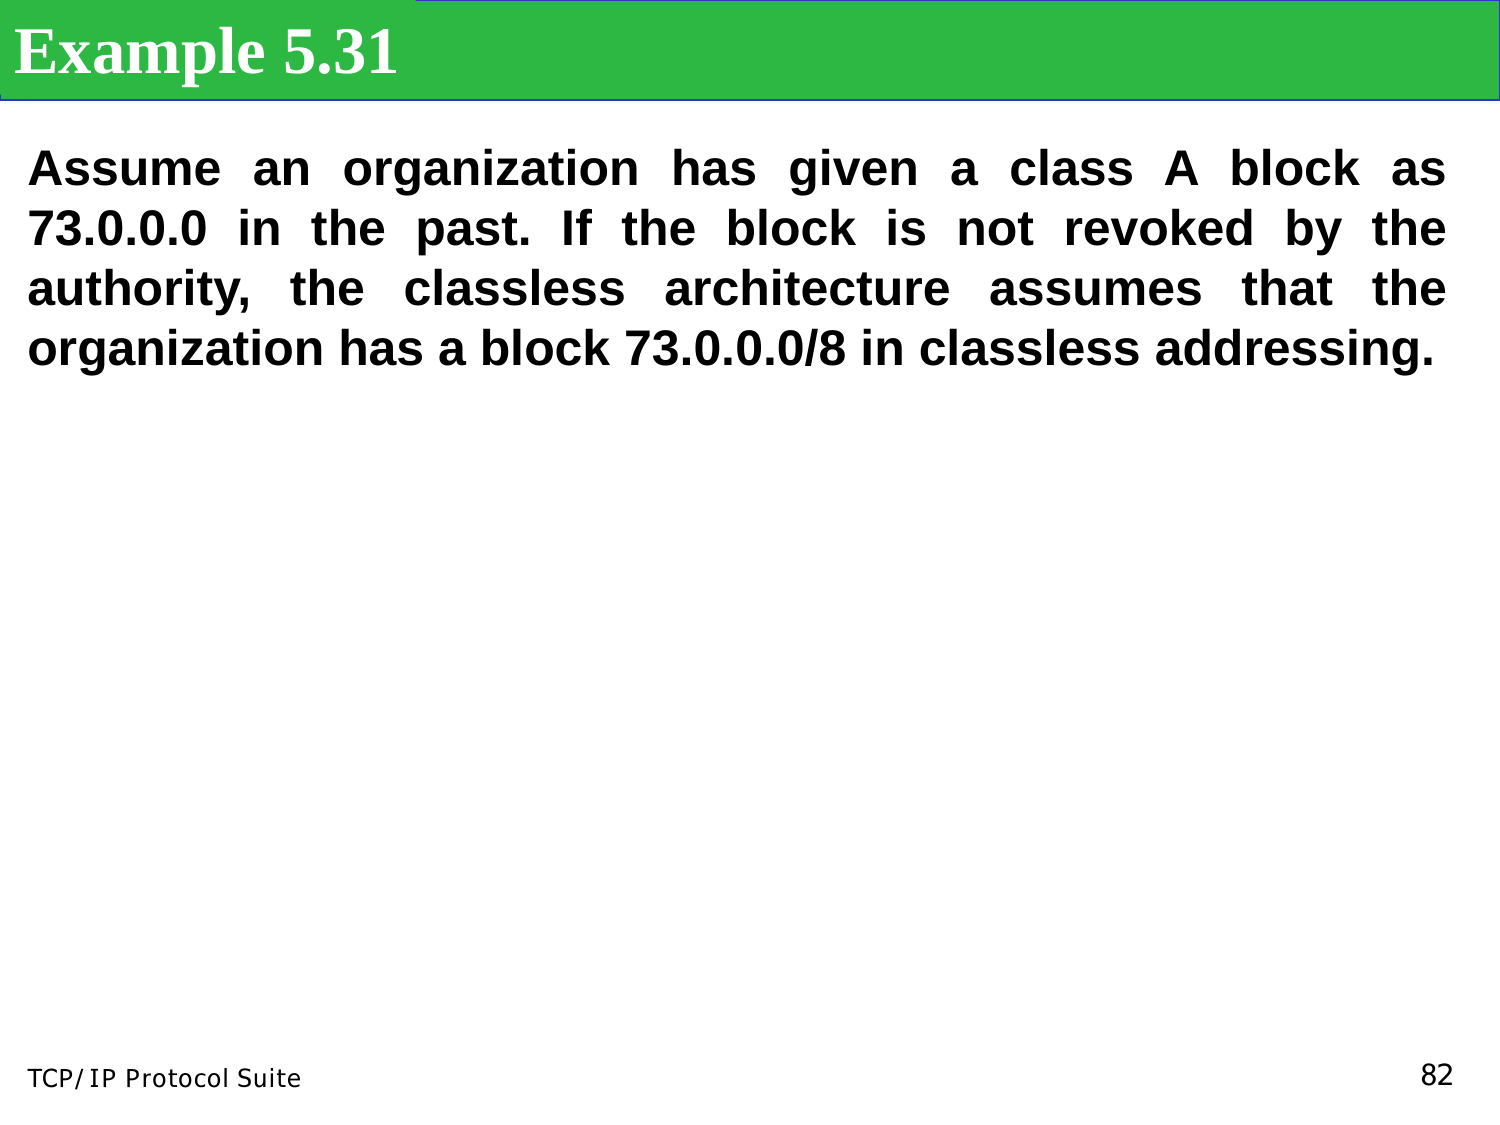

Example 5.31
Assume an organization has given a class A block as 73.0.0.0 in the past. If the block is not revoked by the authority, the classless architecture assumes that the organization has a block 73.0.0.0/8 in classless addressing.
82
TCP/IP Protocol Suite